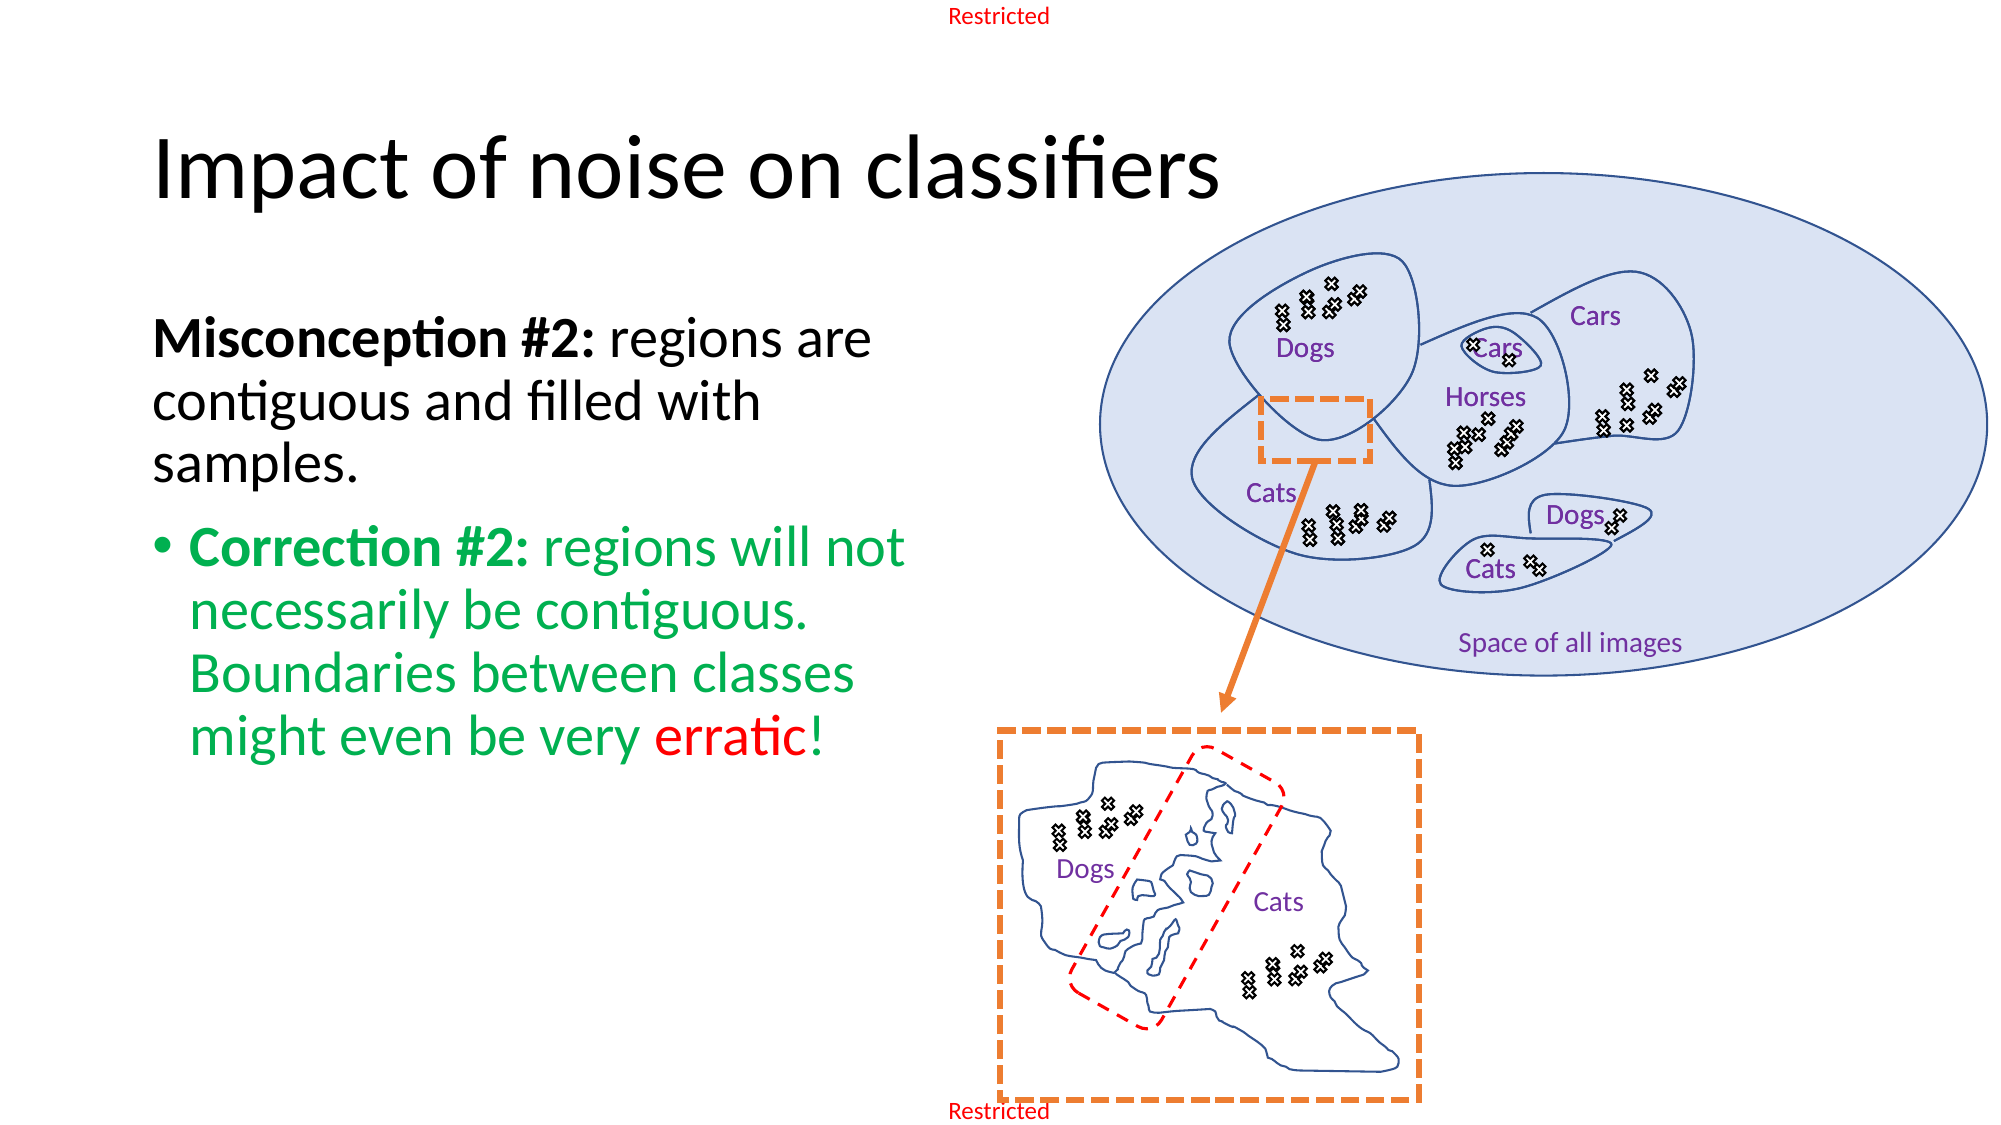

# Impact of noise on classifiers

Cars
Cars

Misconception #2: regions are contiguous and filled with samples.
Correction #2: regions will not necessarily be contiguous. Boundaries between classes might even be very erratic!

Dogs
Dogs
Cars
Cars

Horses
Horses

Cats
Cats
Dogs
Dogs

Cats
Cats

Space of all images

Dogs

Cats